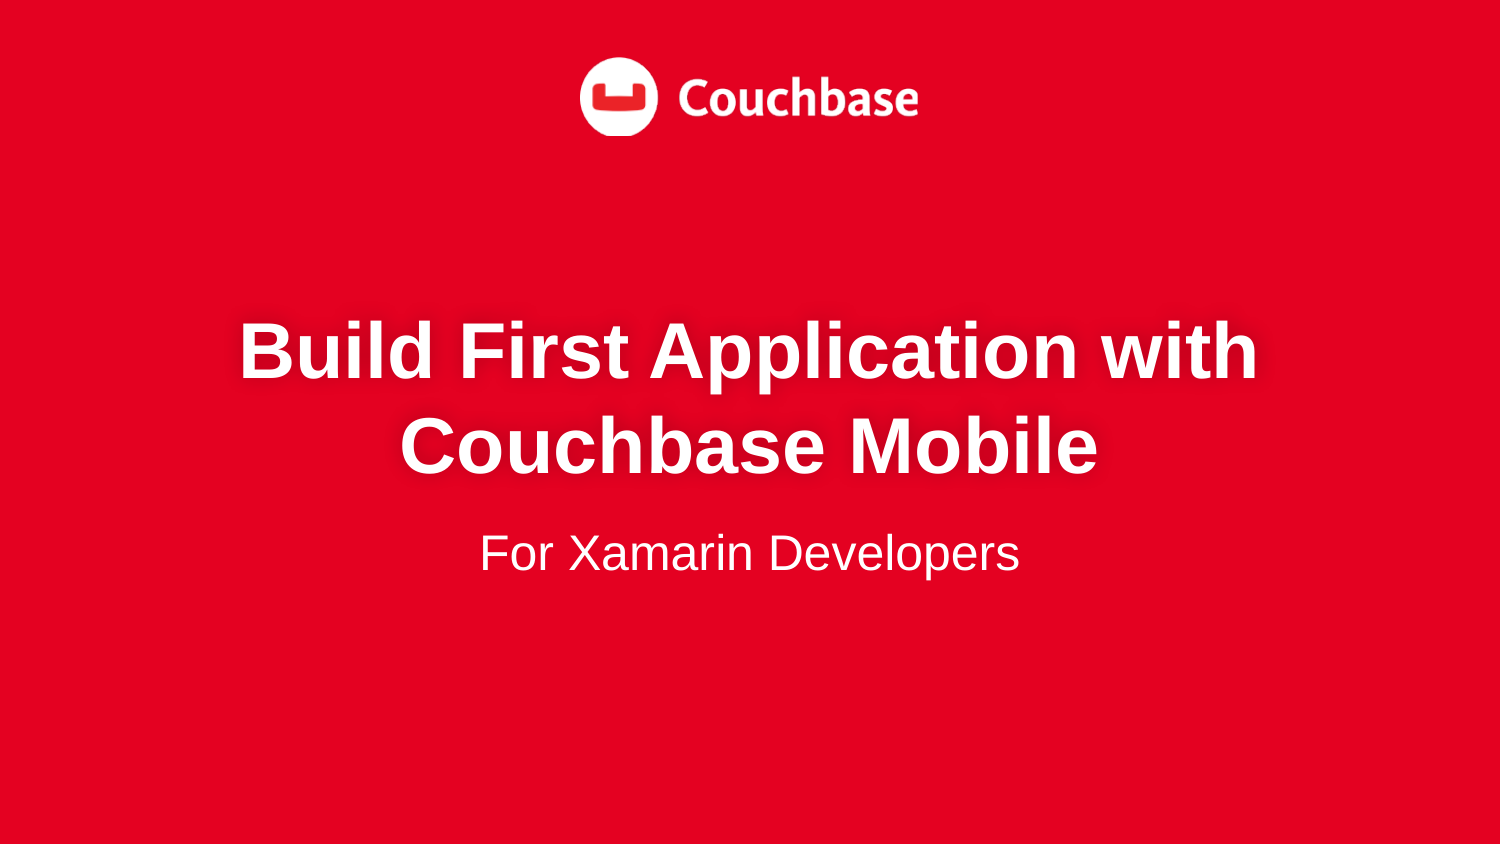

# Build First Application with Couchbase Mobile
For Xamarin Developers